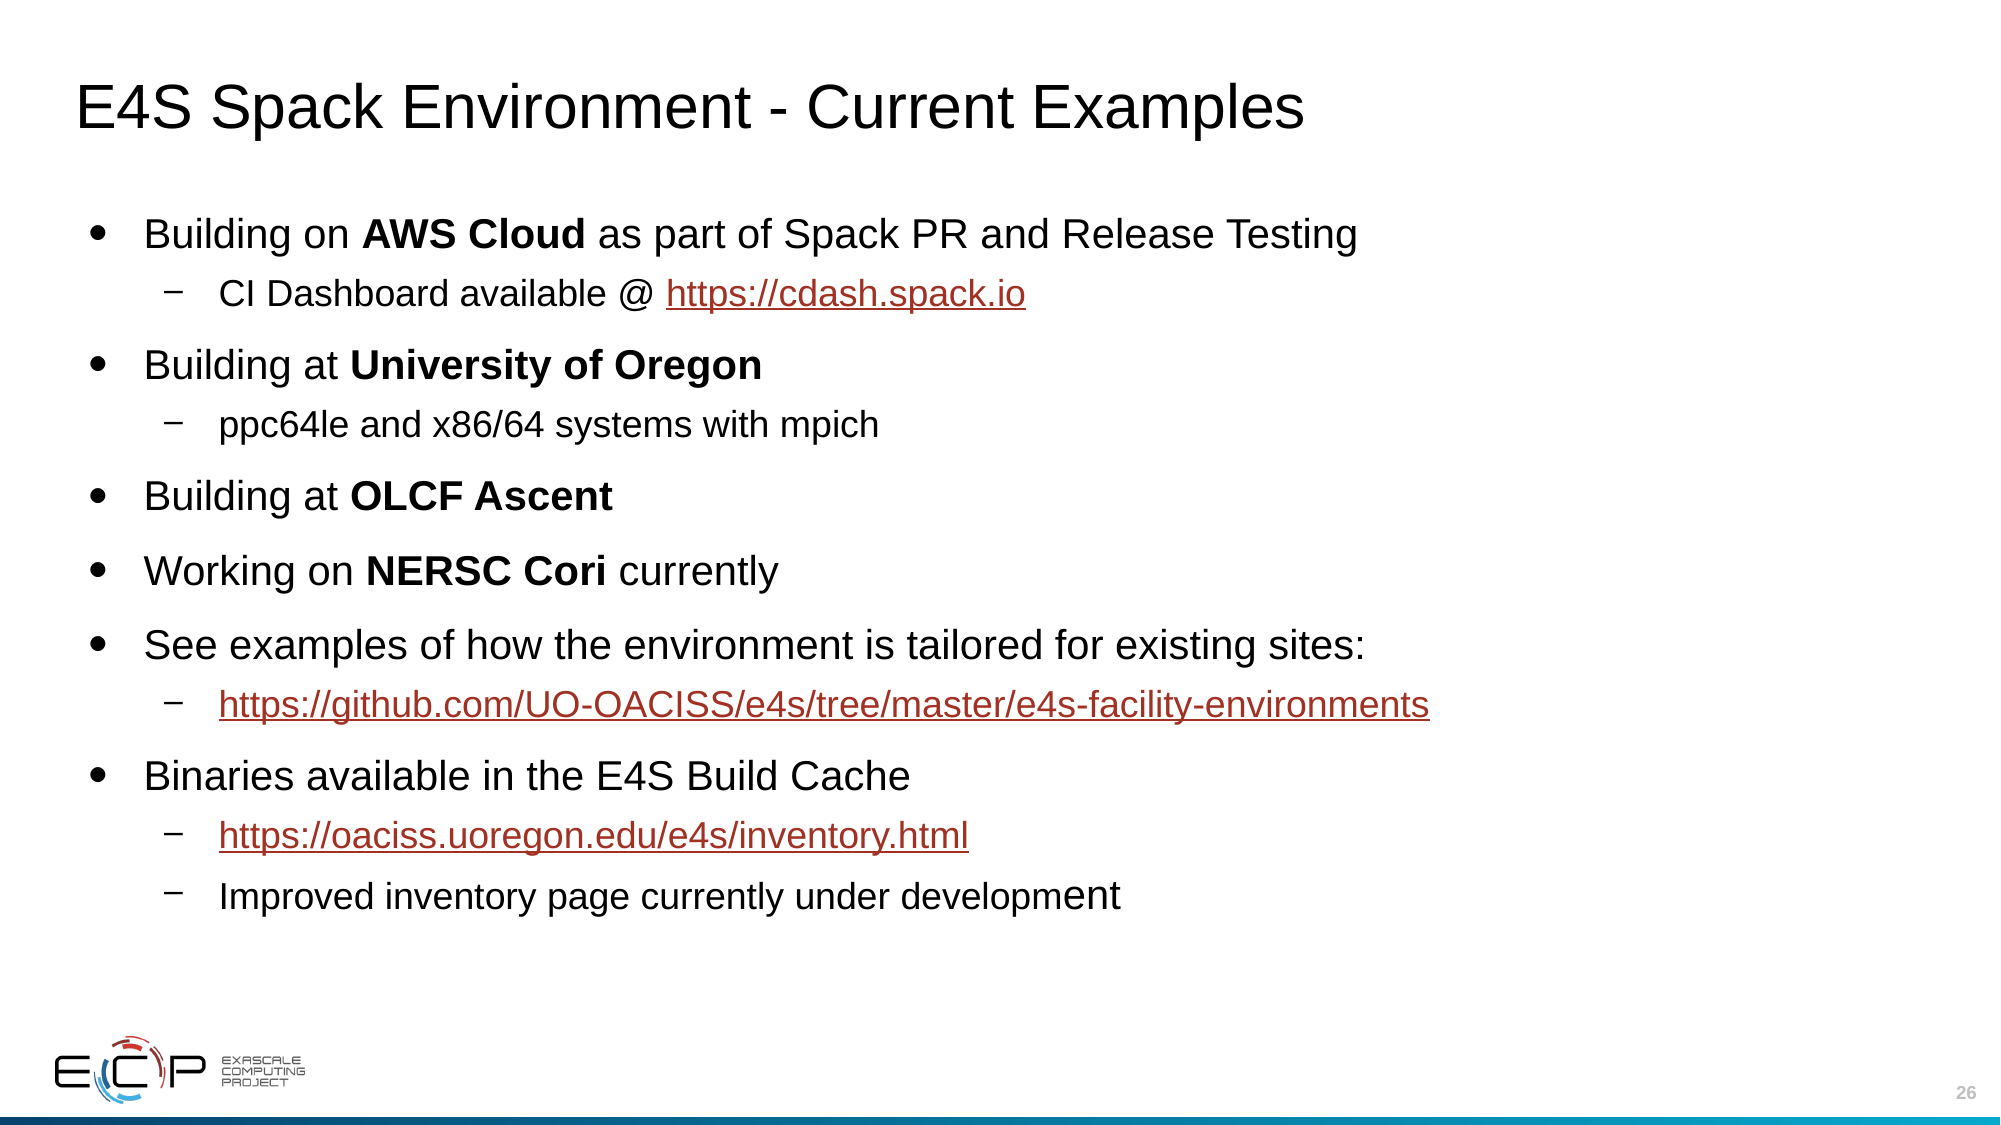

# E4S Spack Environment - Current Examples
Building on AWS Cloud as part of Spack PR and Release Testing
CI Dashboard available @ https://cdash.spack.io
Building at University of Oregon
ppc64le and x86/64 systems with mpich
Building at OLCF Ascent
Working on NERSC Cori currently
See examples of how the environment is tailored for existing sites:
https://github.com/UO-OACISS/e4s/tree/master/e4s-facility-environments
Binaries available in the E4S Build Cache
https://oaciss.uoregon.edu/e4s/inventory.html
Improved inventory page currently under development